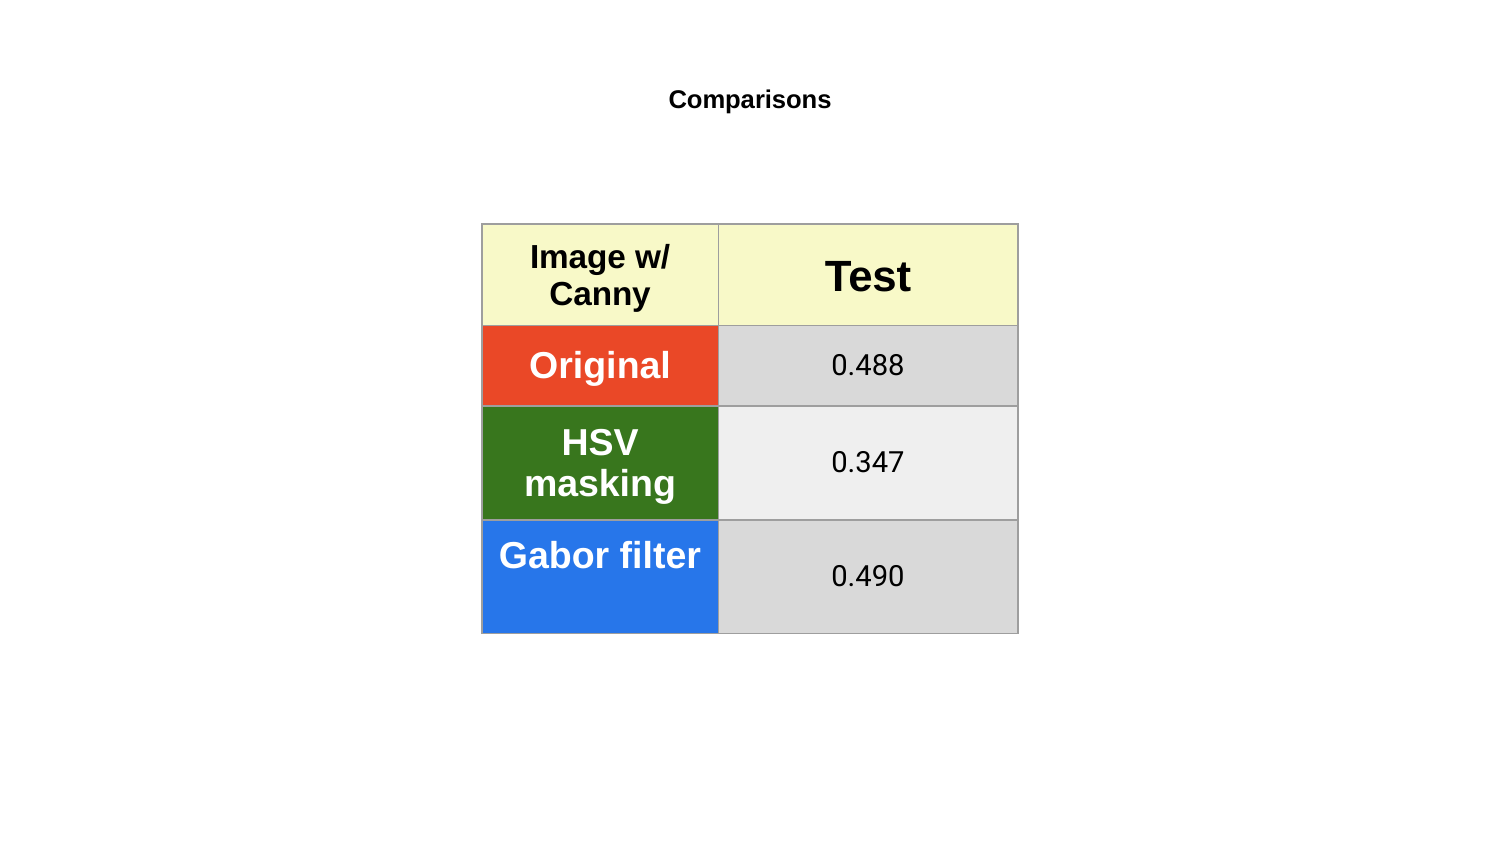

# Comparisons
| Image w/ Canny | Test |
| --- | --- |
| Original | 0.488 |
| --- | --- |
| HSV masking | 0.347 |
| Gabor filter | 0.490 |